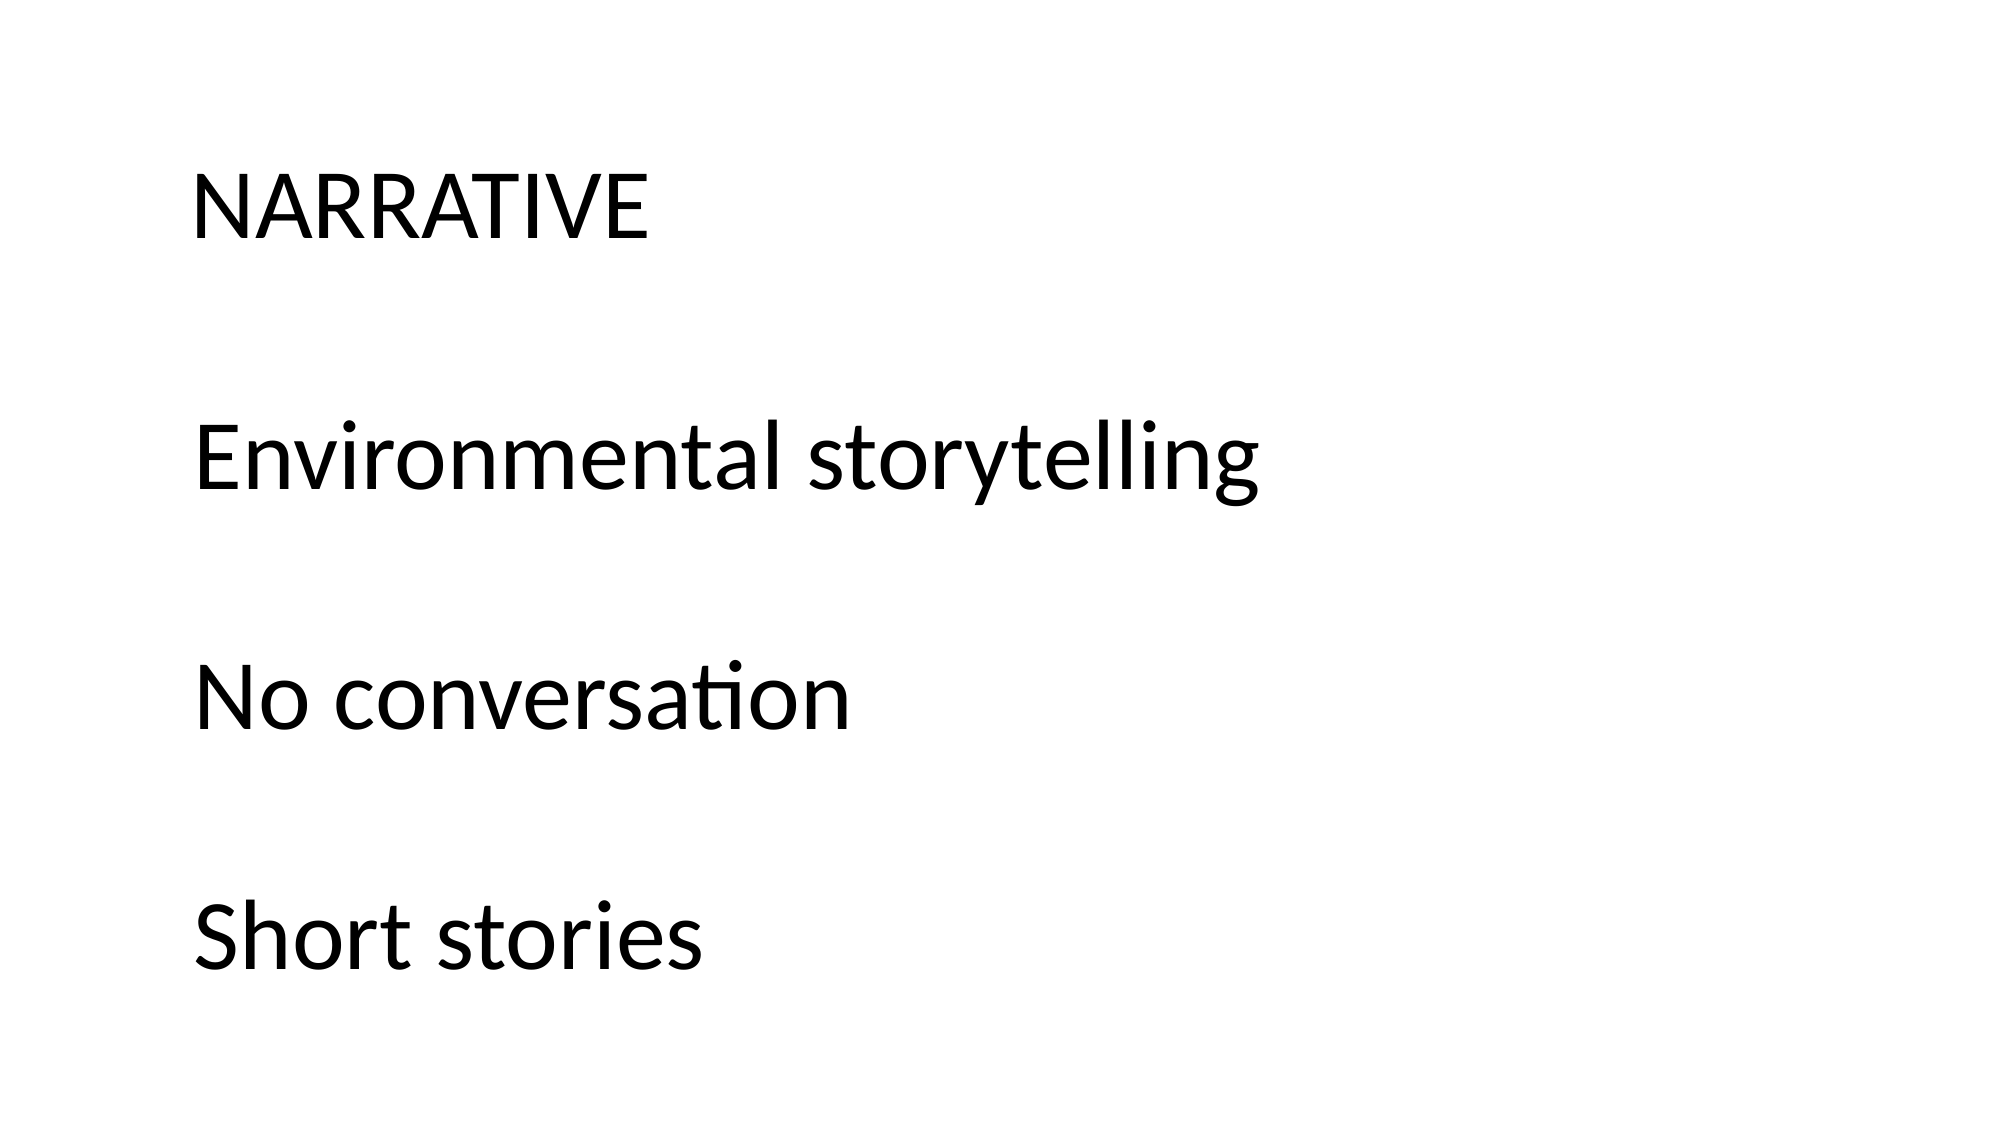

NARRATIVE
Environmental storytelling

No conversation

Short stories